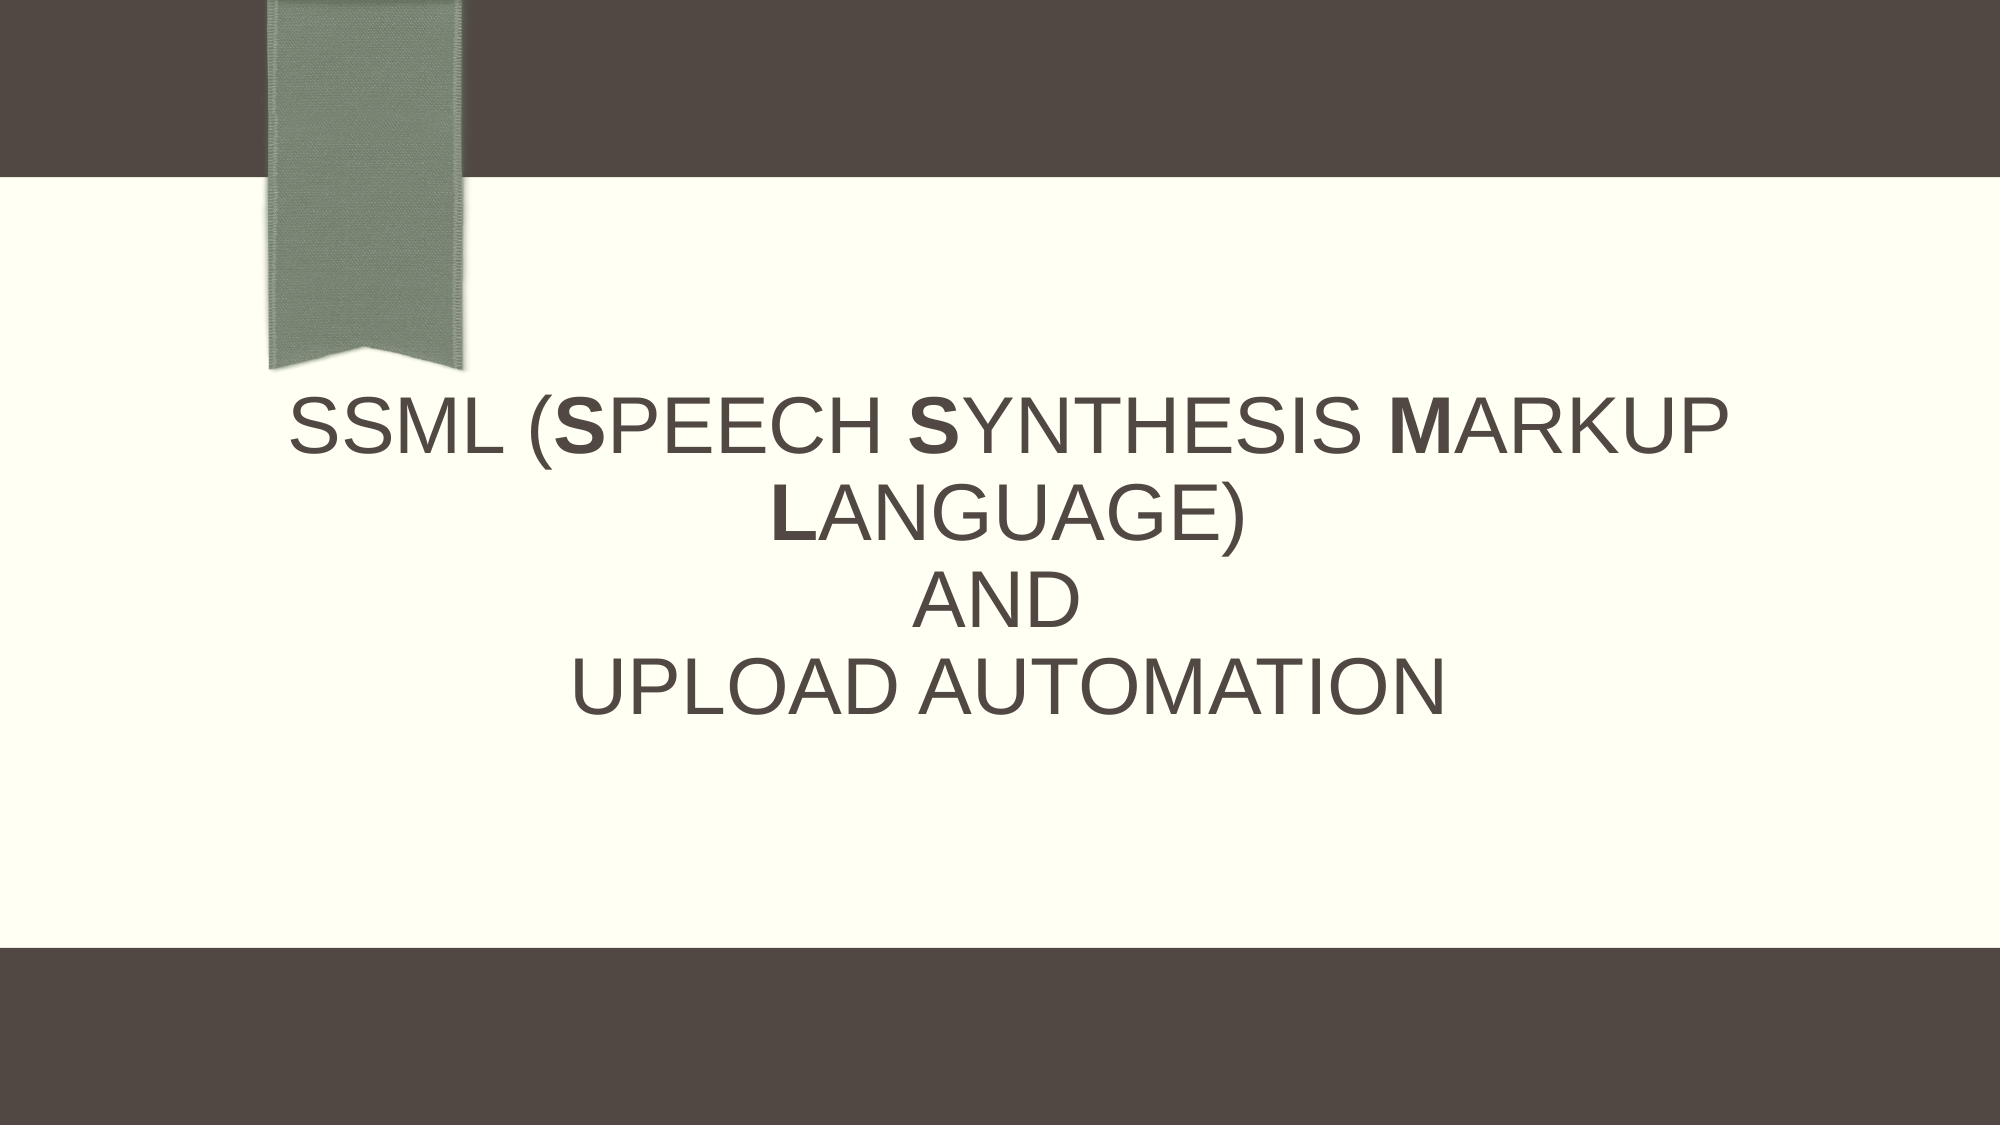

# Ssml (Speech synthesis markup language) AND UPLOAD AUTOMATION